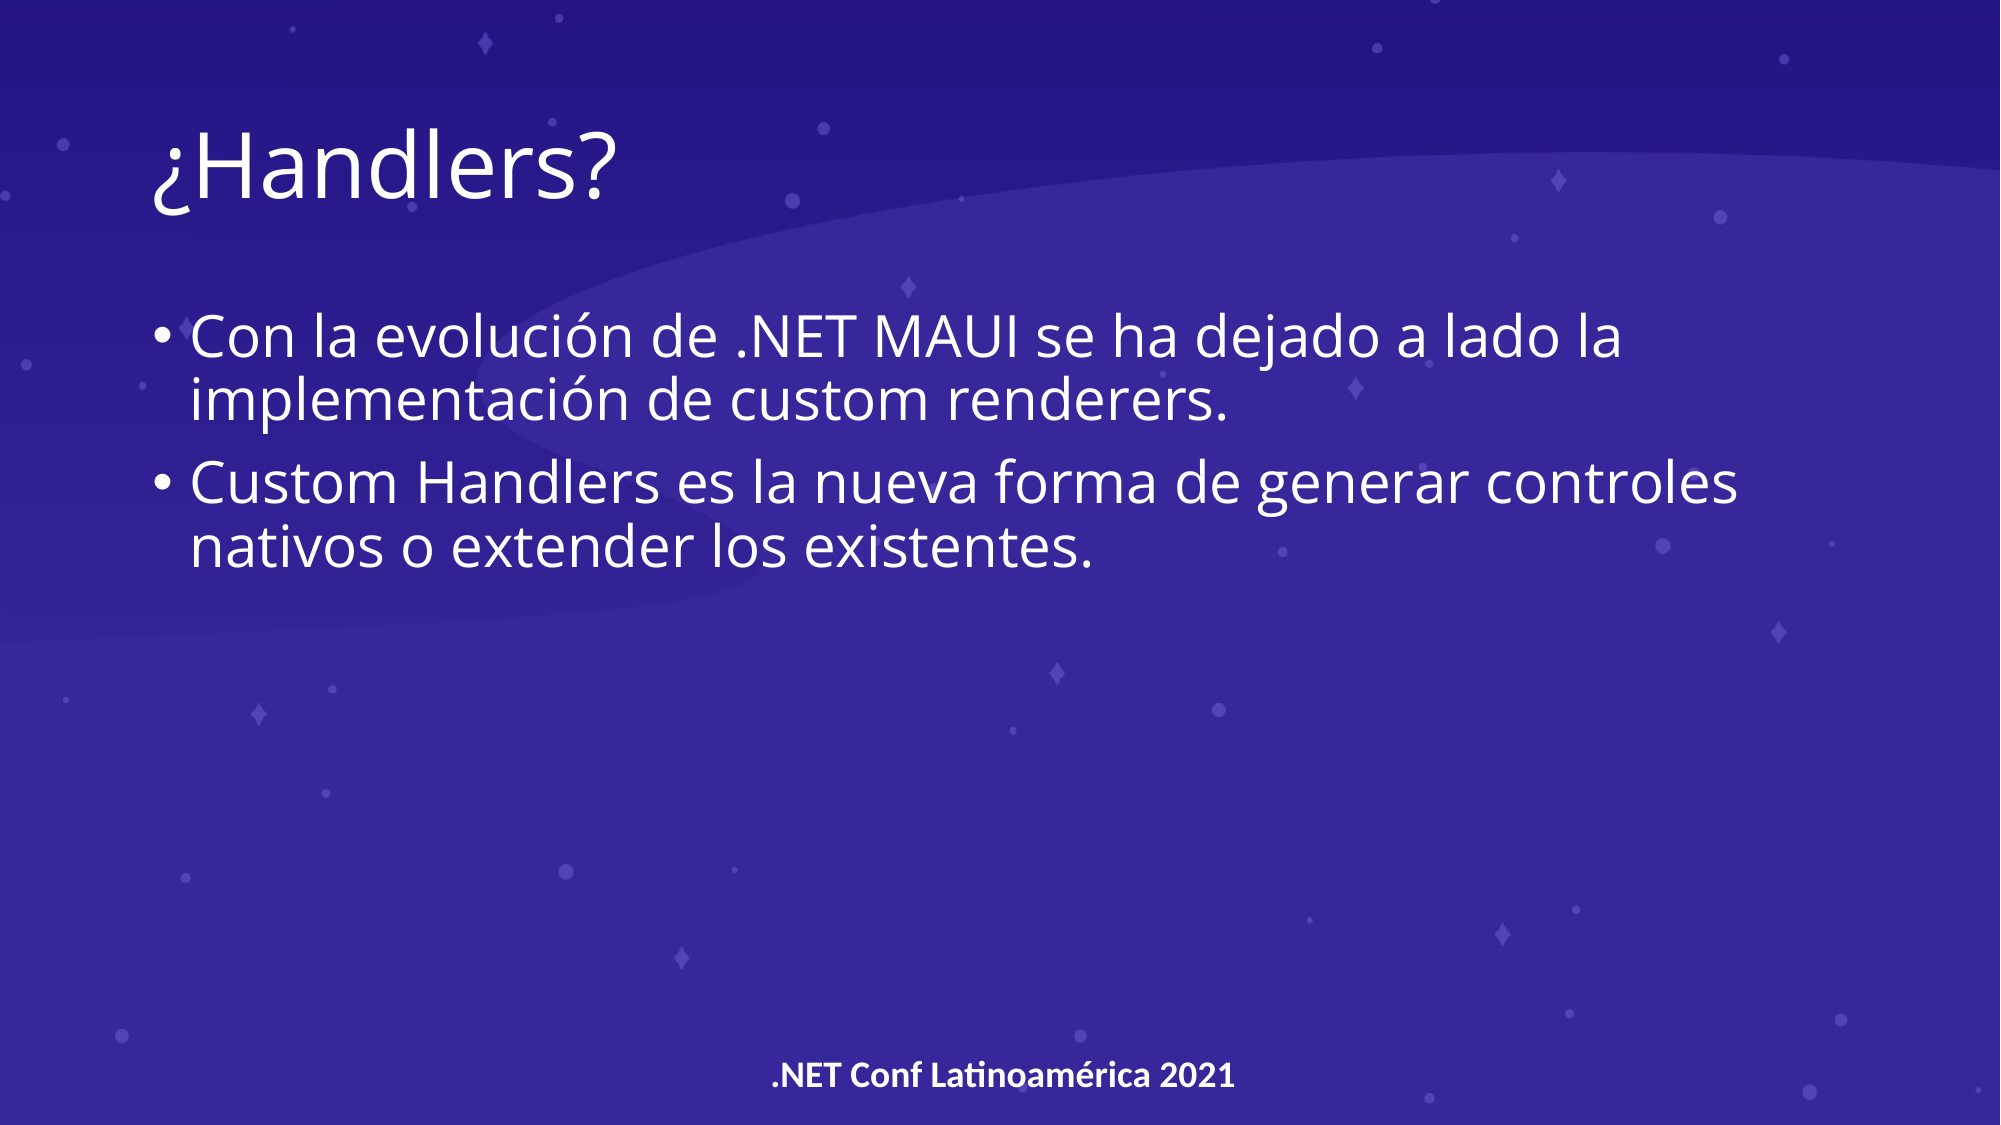

# ¿Handlers?
Con la evolución de .NET MAUI se ha dejado a lado la implementación de custom renderers.
Custom Handlers es la nueva forma de generar controles nativos o extender los existentes.